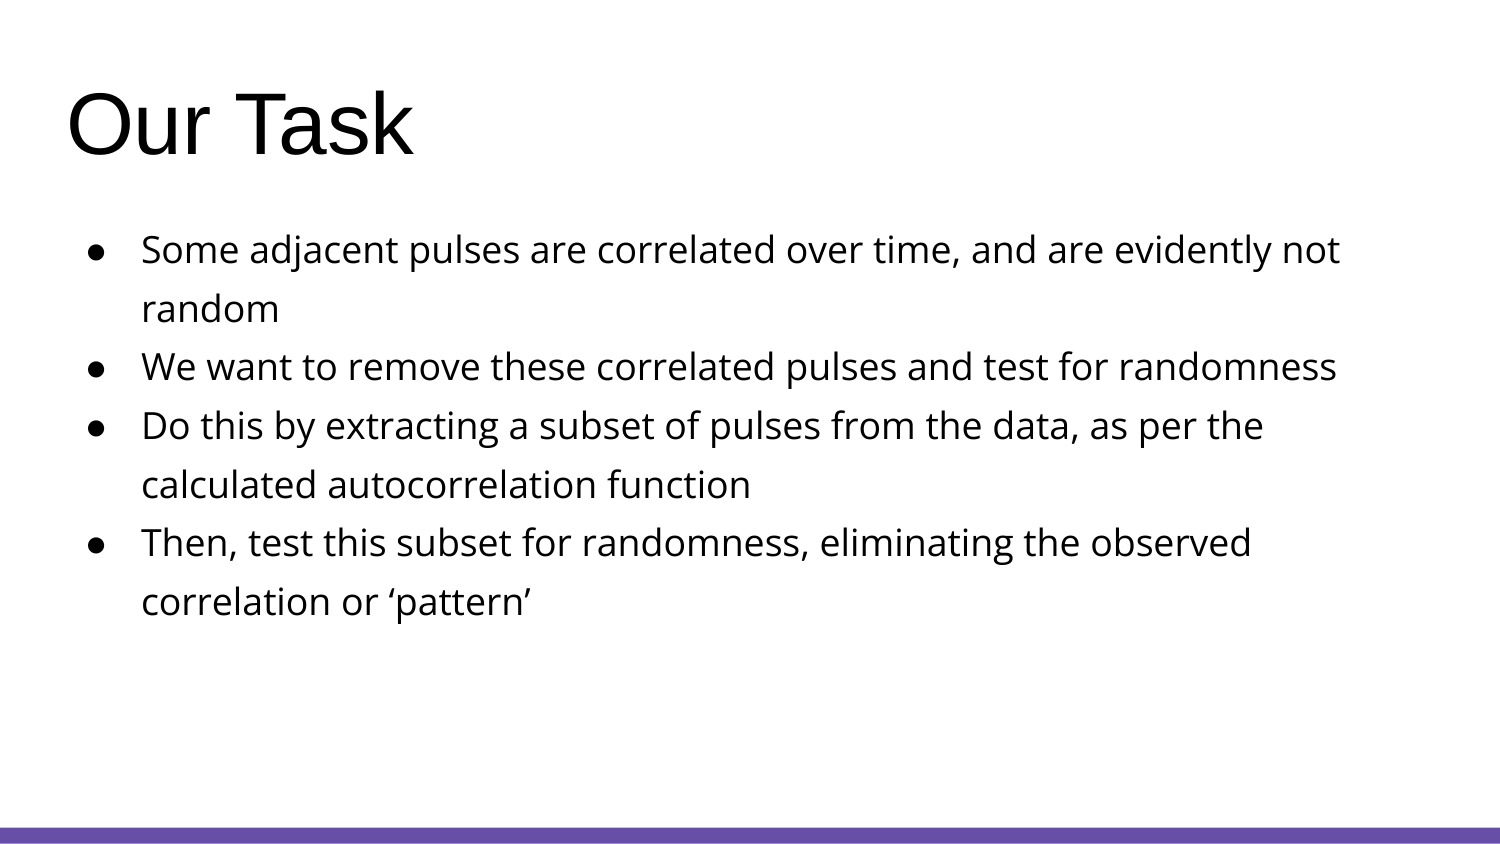

# Our Task
Some adjacent pulses are correlated over time, and are evidently not random
We want to remove these correlated pulses and test for randomness
Do this by extracting a subset of pulses from the data, as per the calculated autocorrelation function
Then, test this subset for randomness, eliminating the observed correlation or ‘pattern’